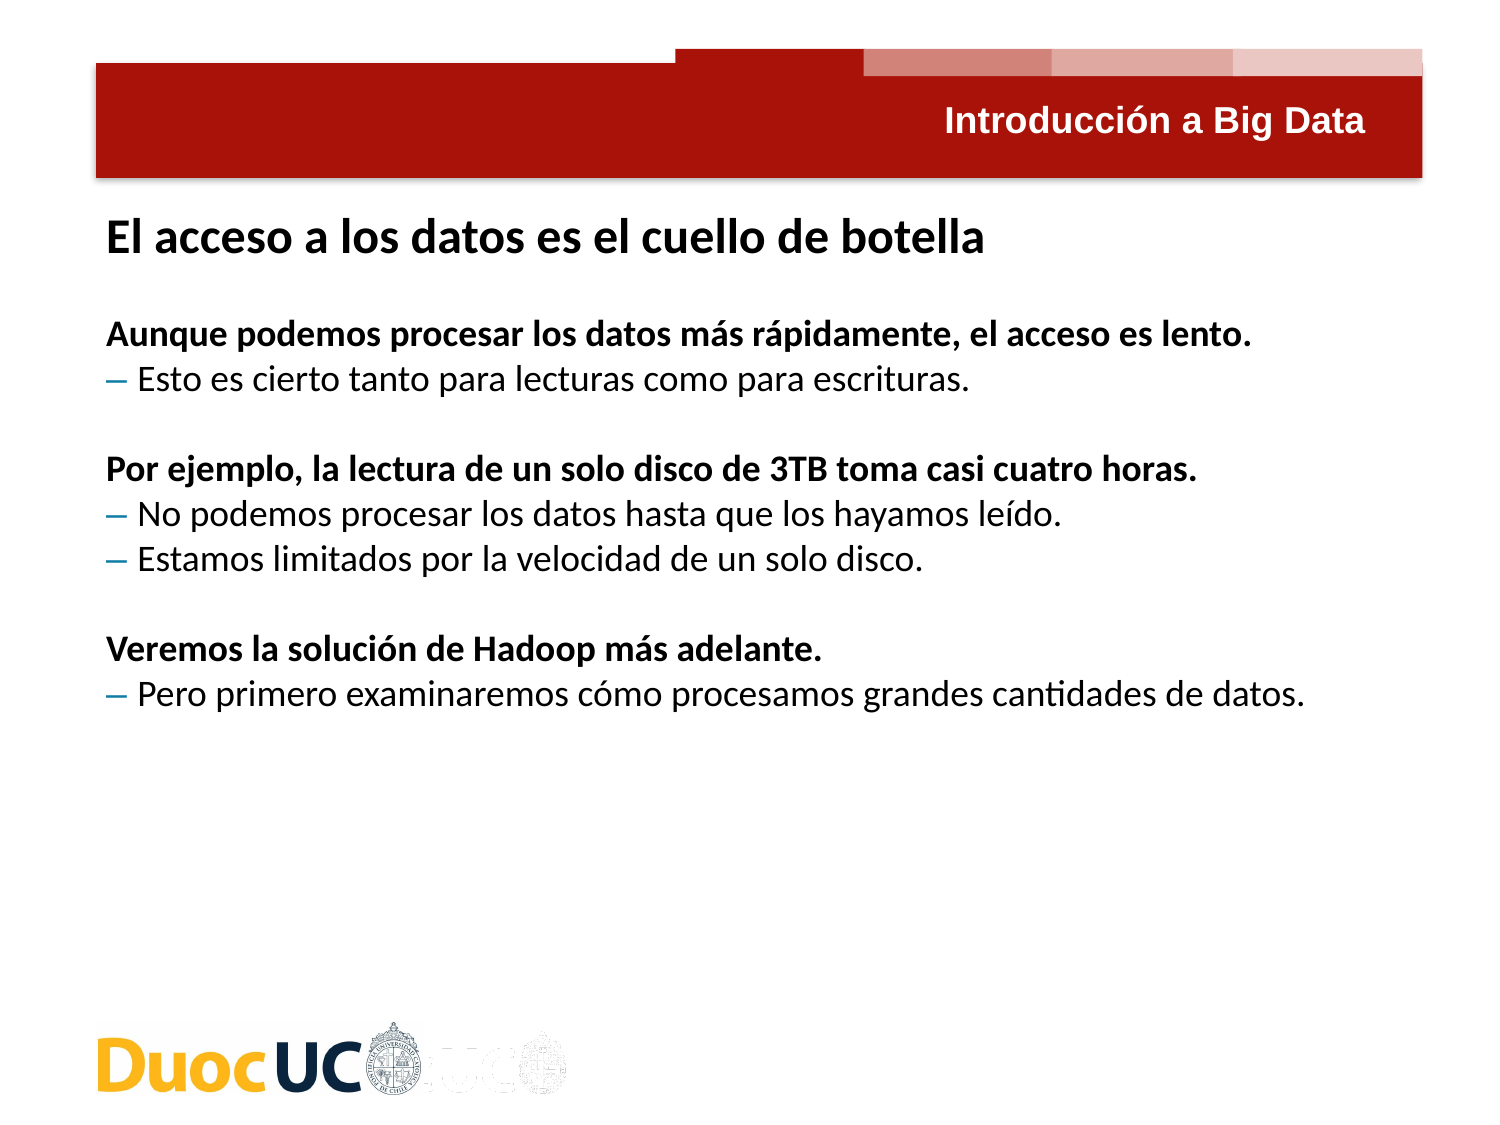

Introducción a Big Data
El acceso a los datos es el cuello de botella
Aunque podemos procesar los datos más rápidamente, el acceso es lento.
– Esto es cierto tanto para lecturas como para escrituras.

Por ejemplo, la lectura de un solo disco de 3TB toma casi cuatro horas.
– No podemos procesar los datos hasta que los hayamos leído.
– Estamos limitados por la velocidad de un solo disco.

Veremos la solución de Hadoop más adelante.
– Pero primero examinaremos cómo procesamos grandes cantidades de datos.